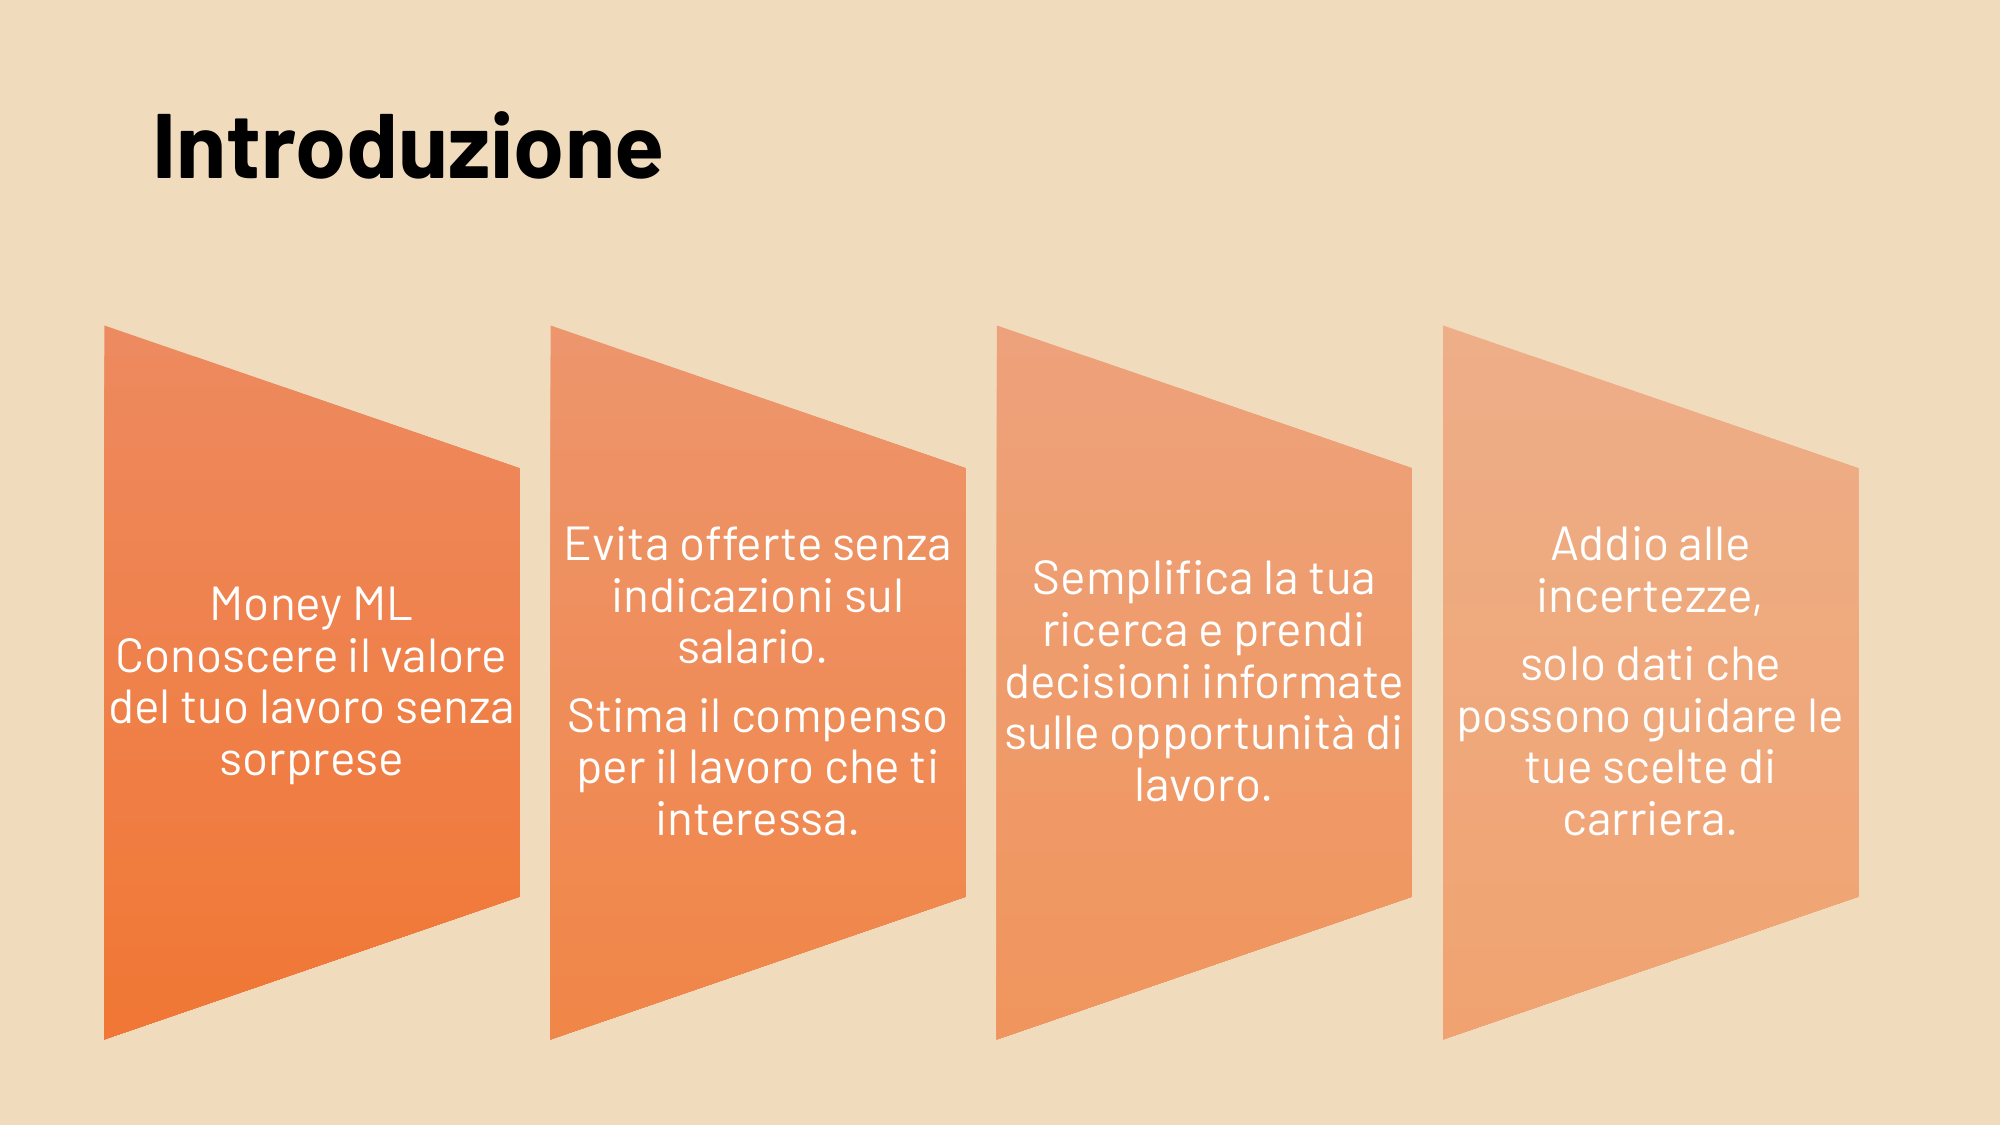

# Introduzione

 Money ML
Conoscere il valore del tuo lavoro senza sorprese
Evita offerte senza indicazioni sul salario.
Stima il compenso per il lavoro che ti interessa.
Semplifica la tua ricerca e prendi decisioni informate sulle opportunità di lavoro.
Addio alle incertezze,
solo dati che possono guidare le tue scelte di carriera.